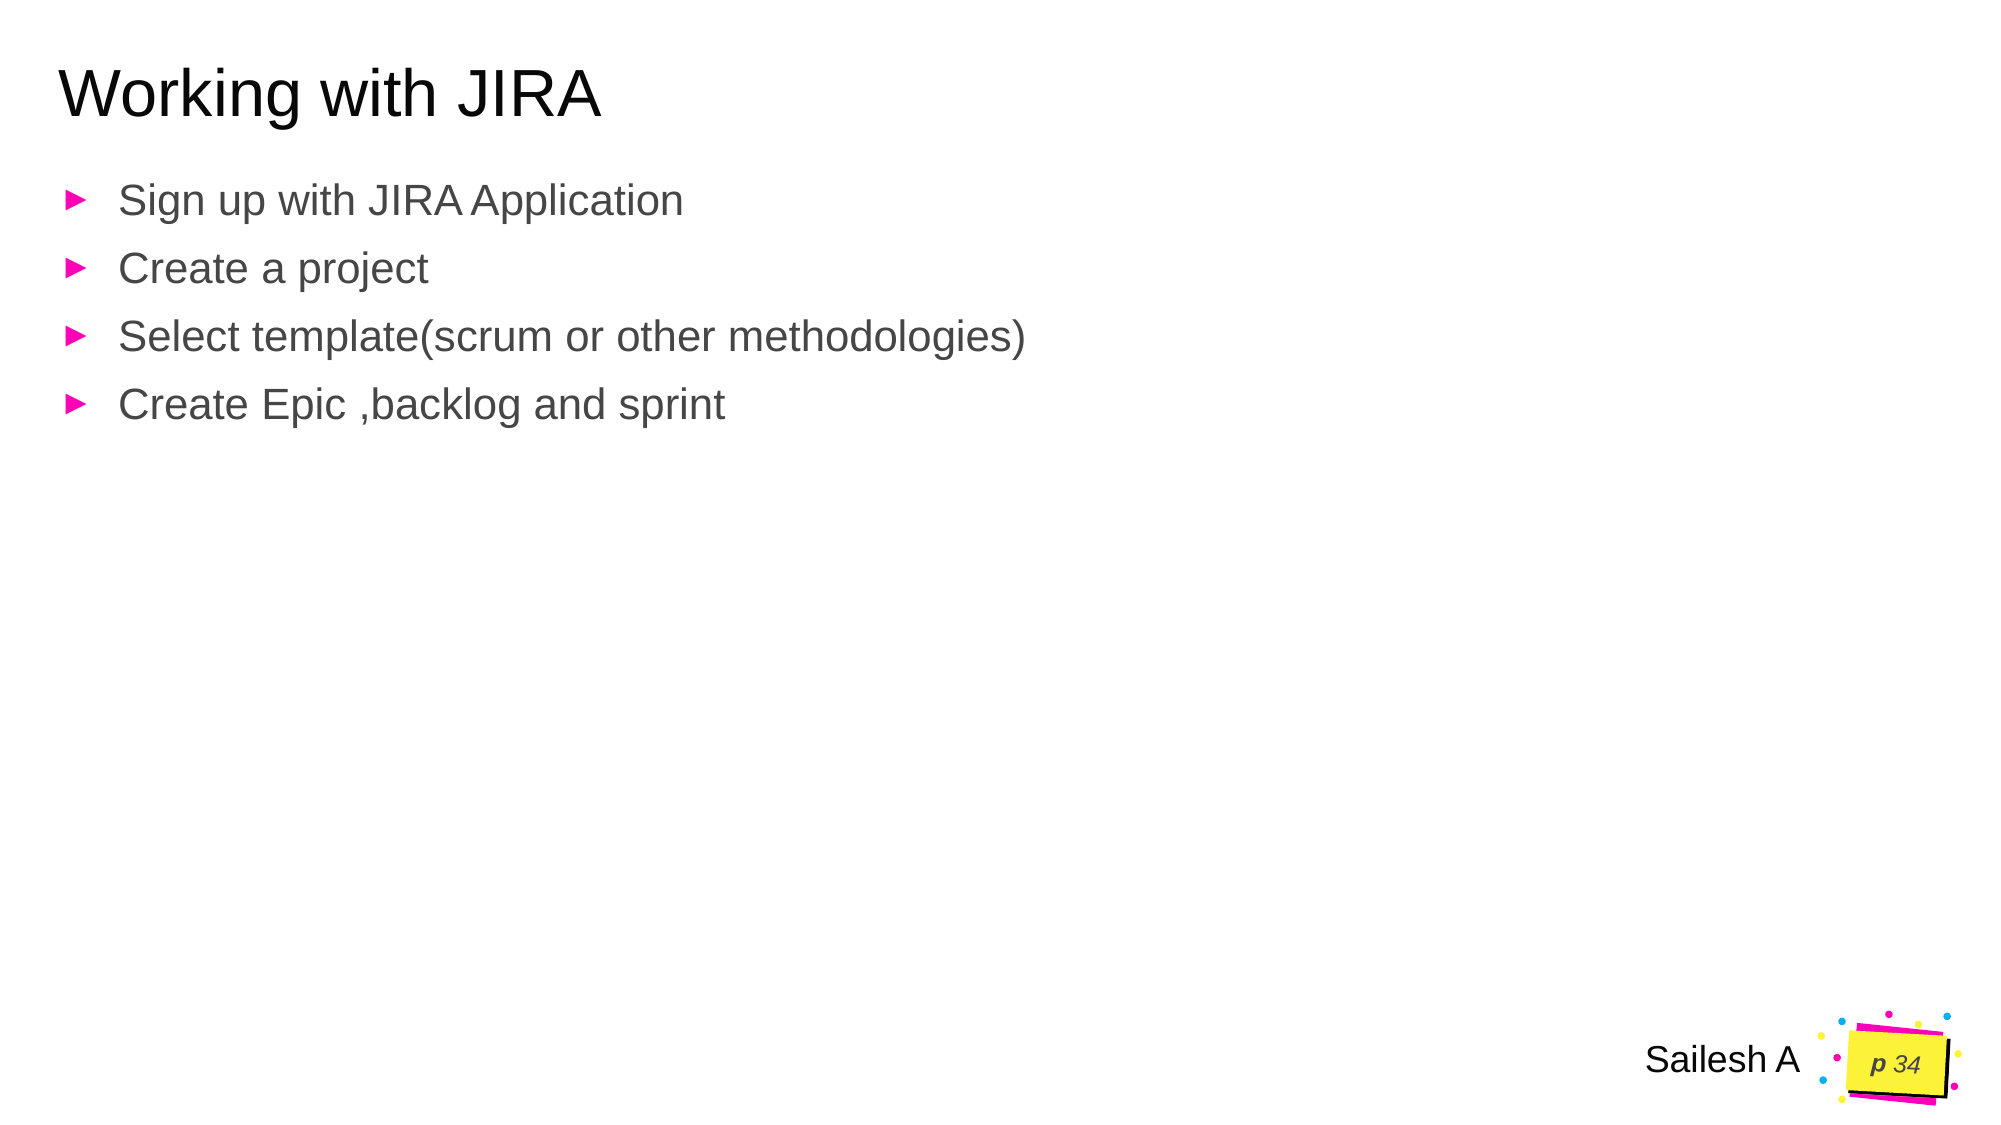

# Working with JIRA
Sign up with JIRA Application
Create a project
Select template(scrum or other methodologies)
Create Epic ,backlog and sprint
p 34